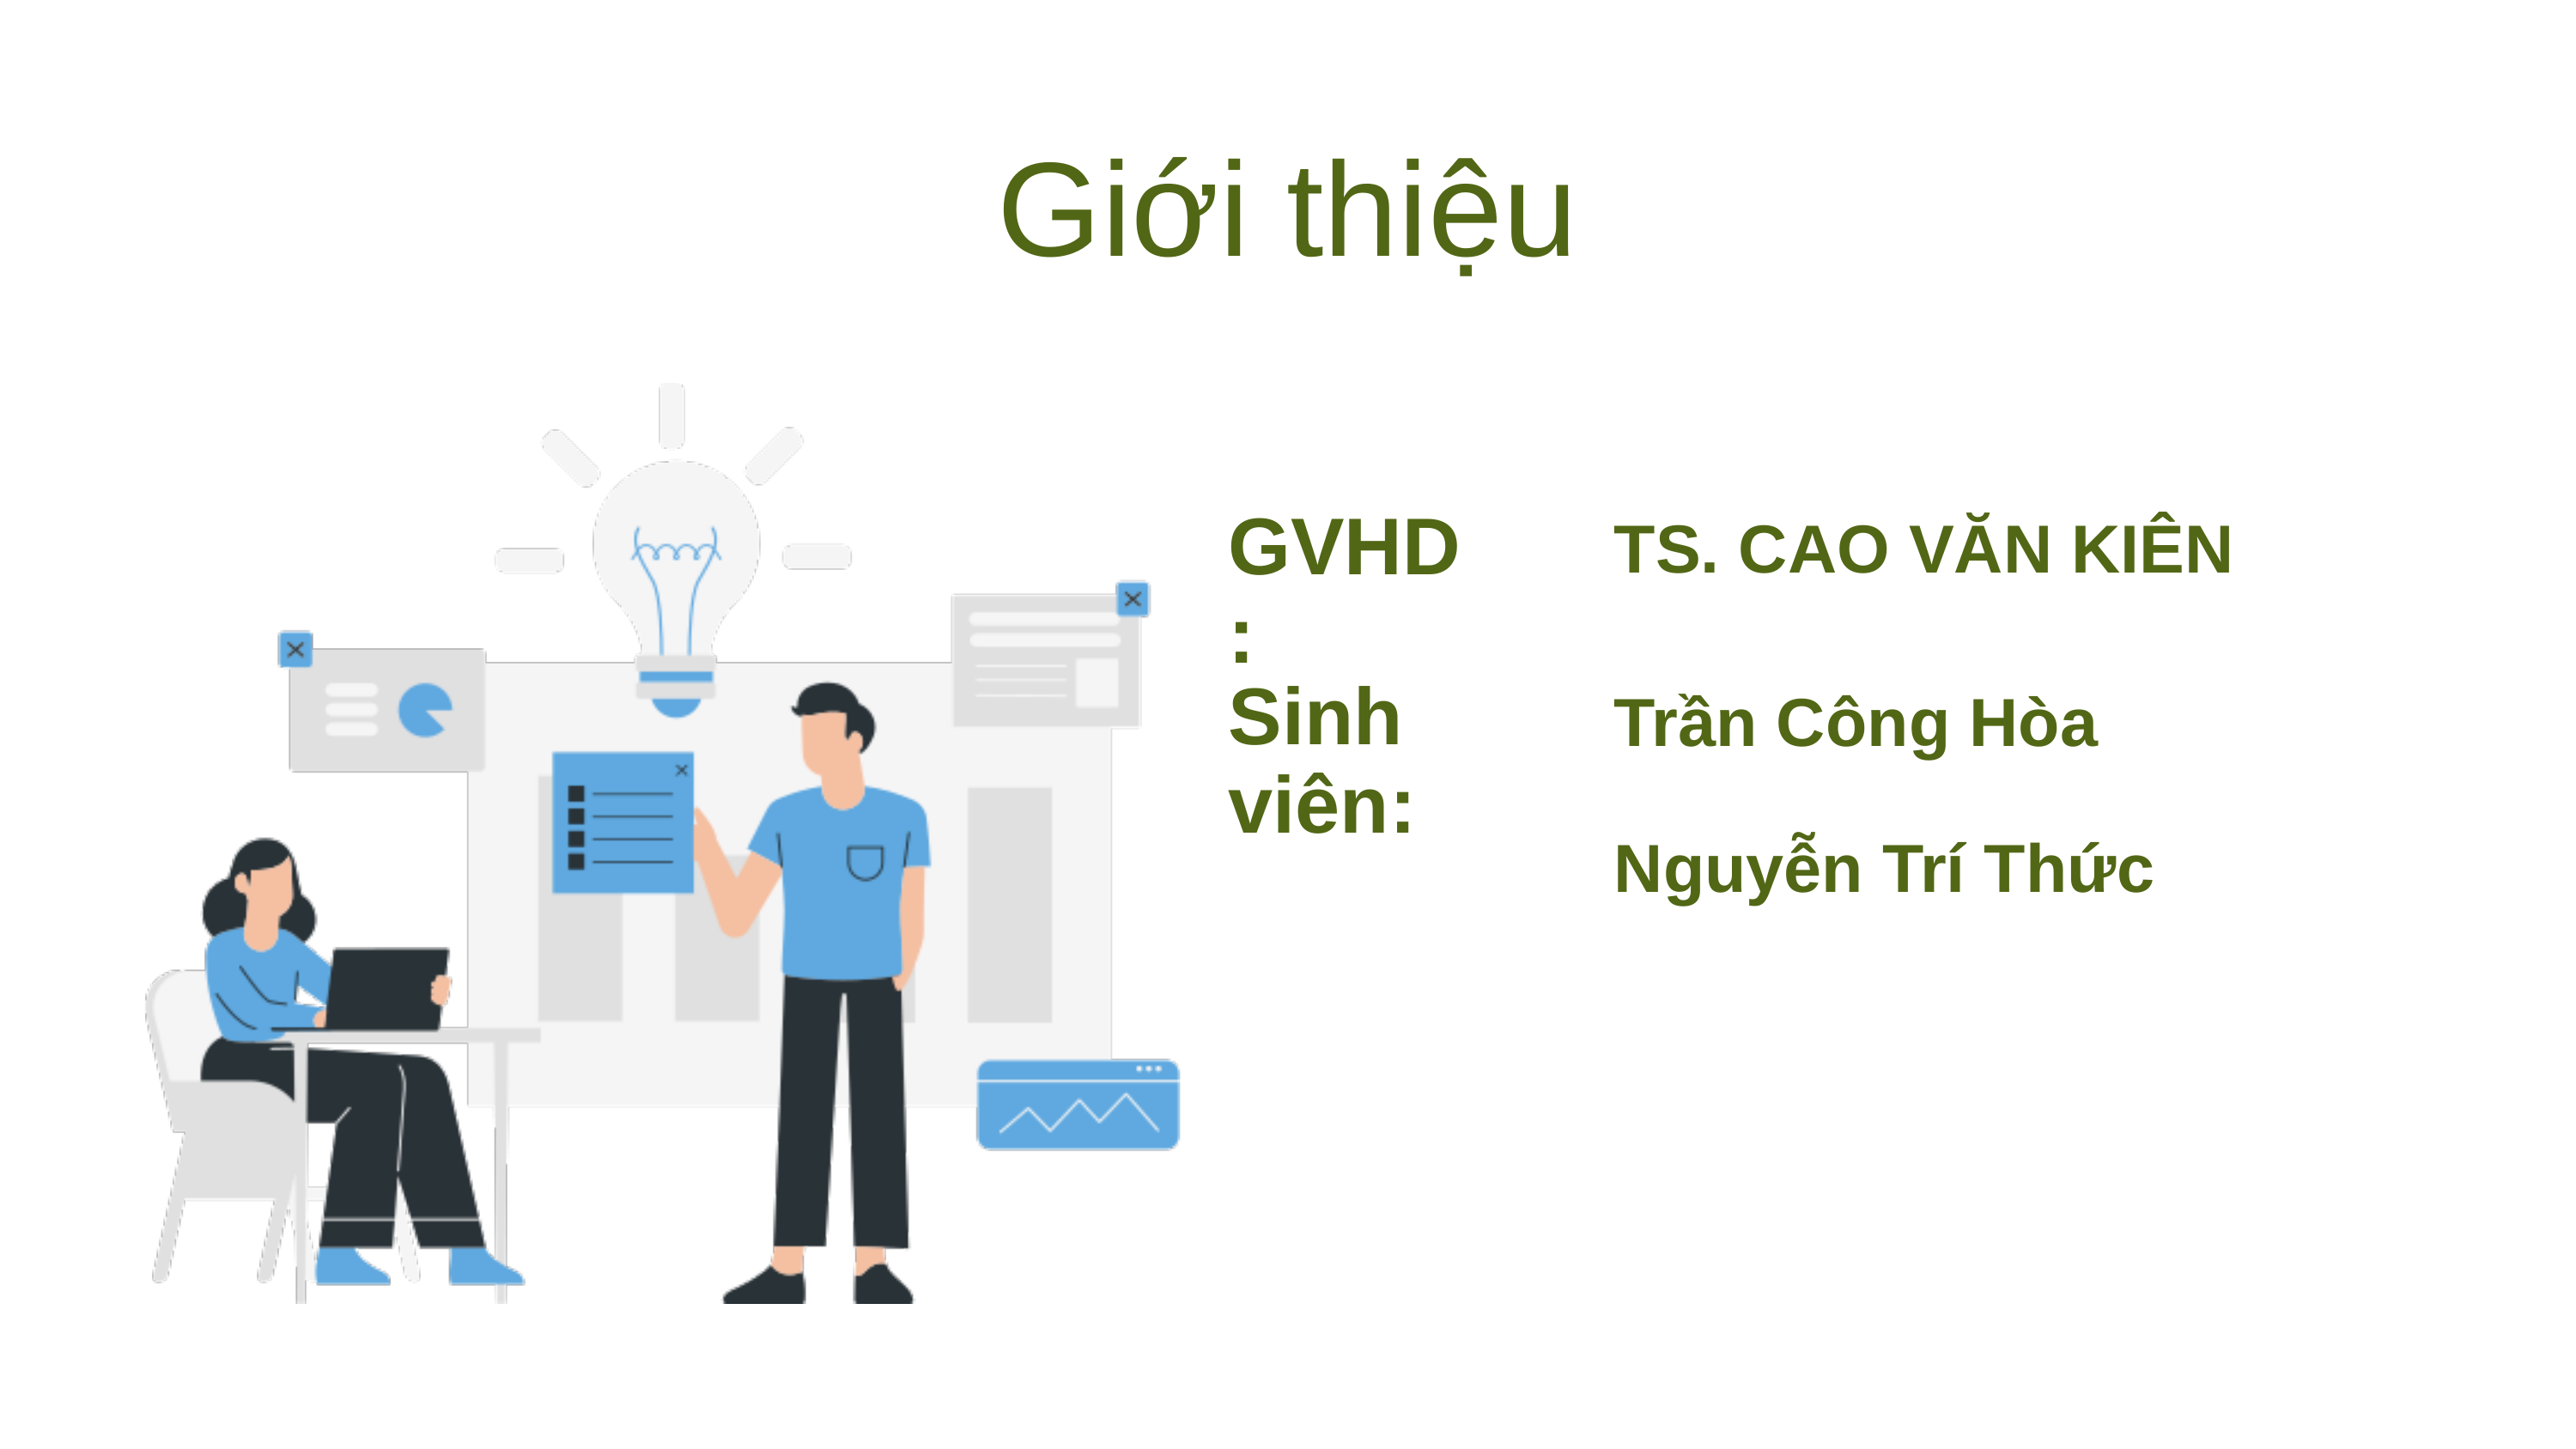

Giới thiệu

GVHD:
TS. CAO VĂN KIÊN
Sinh viên:
Trần Công Hòa
Nguyễn Trí Thức